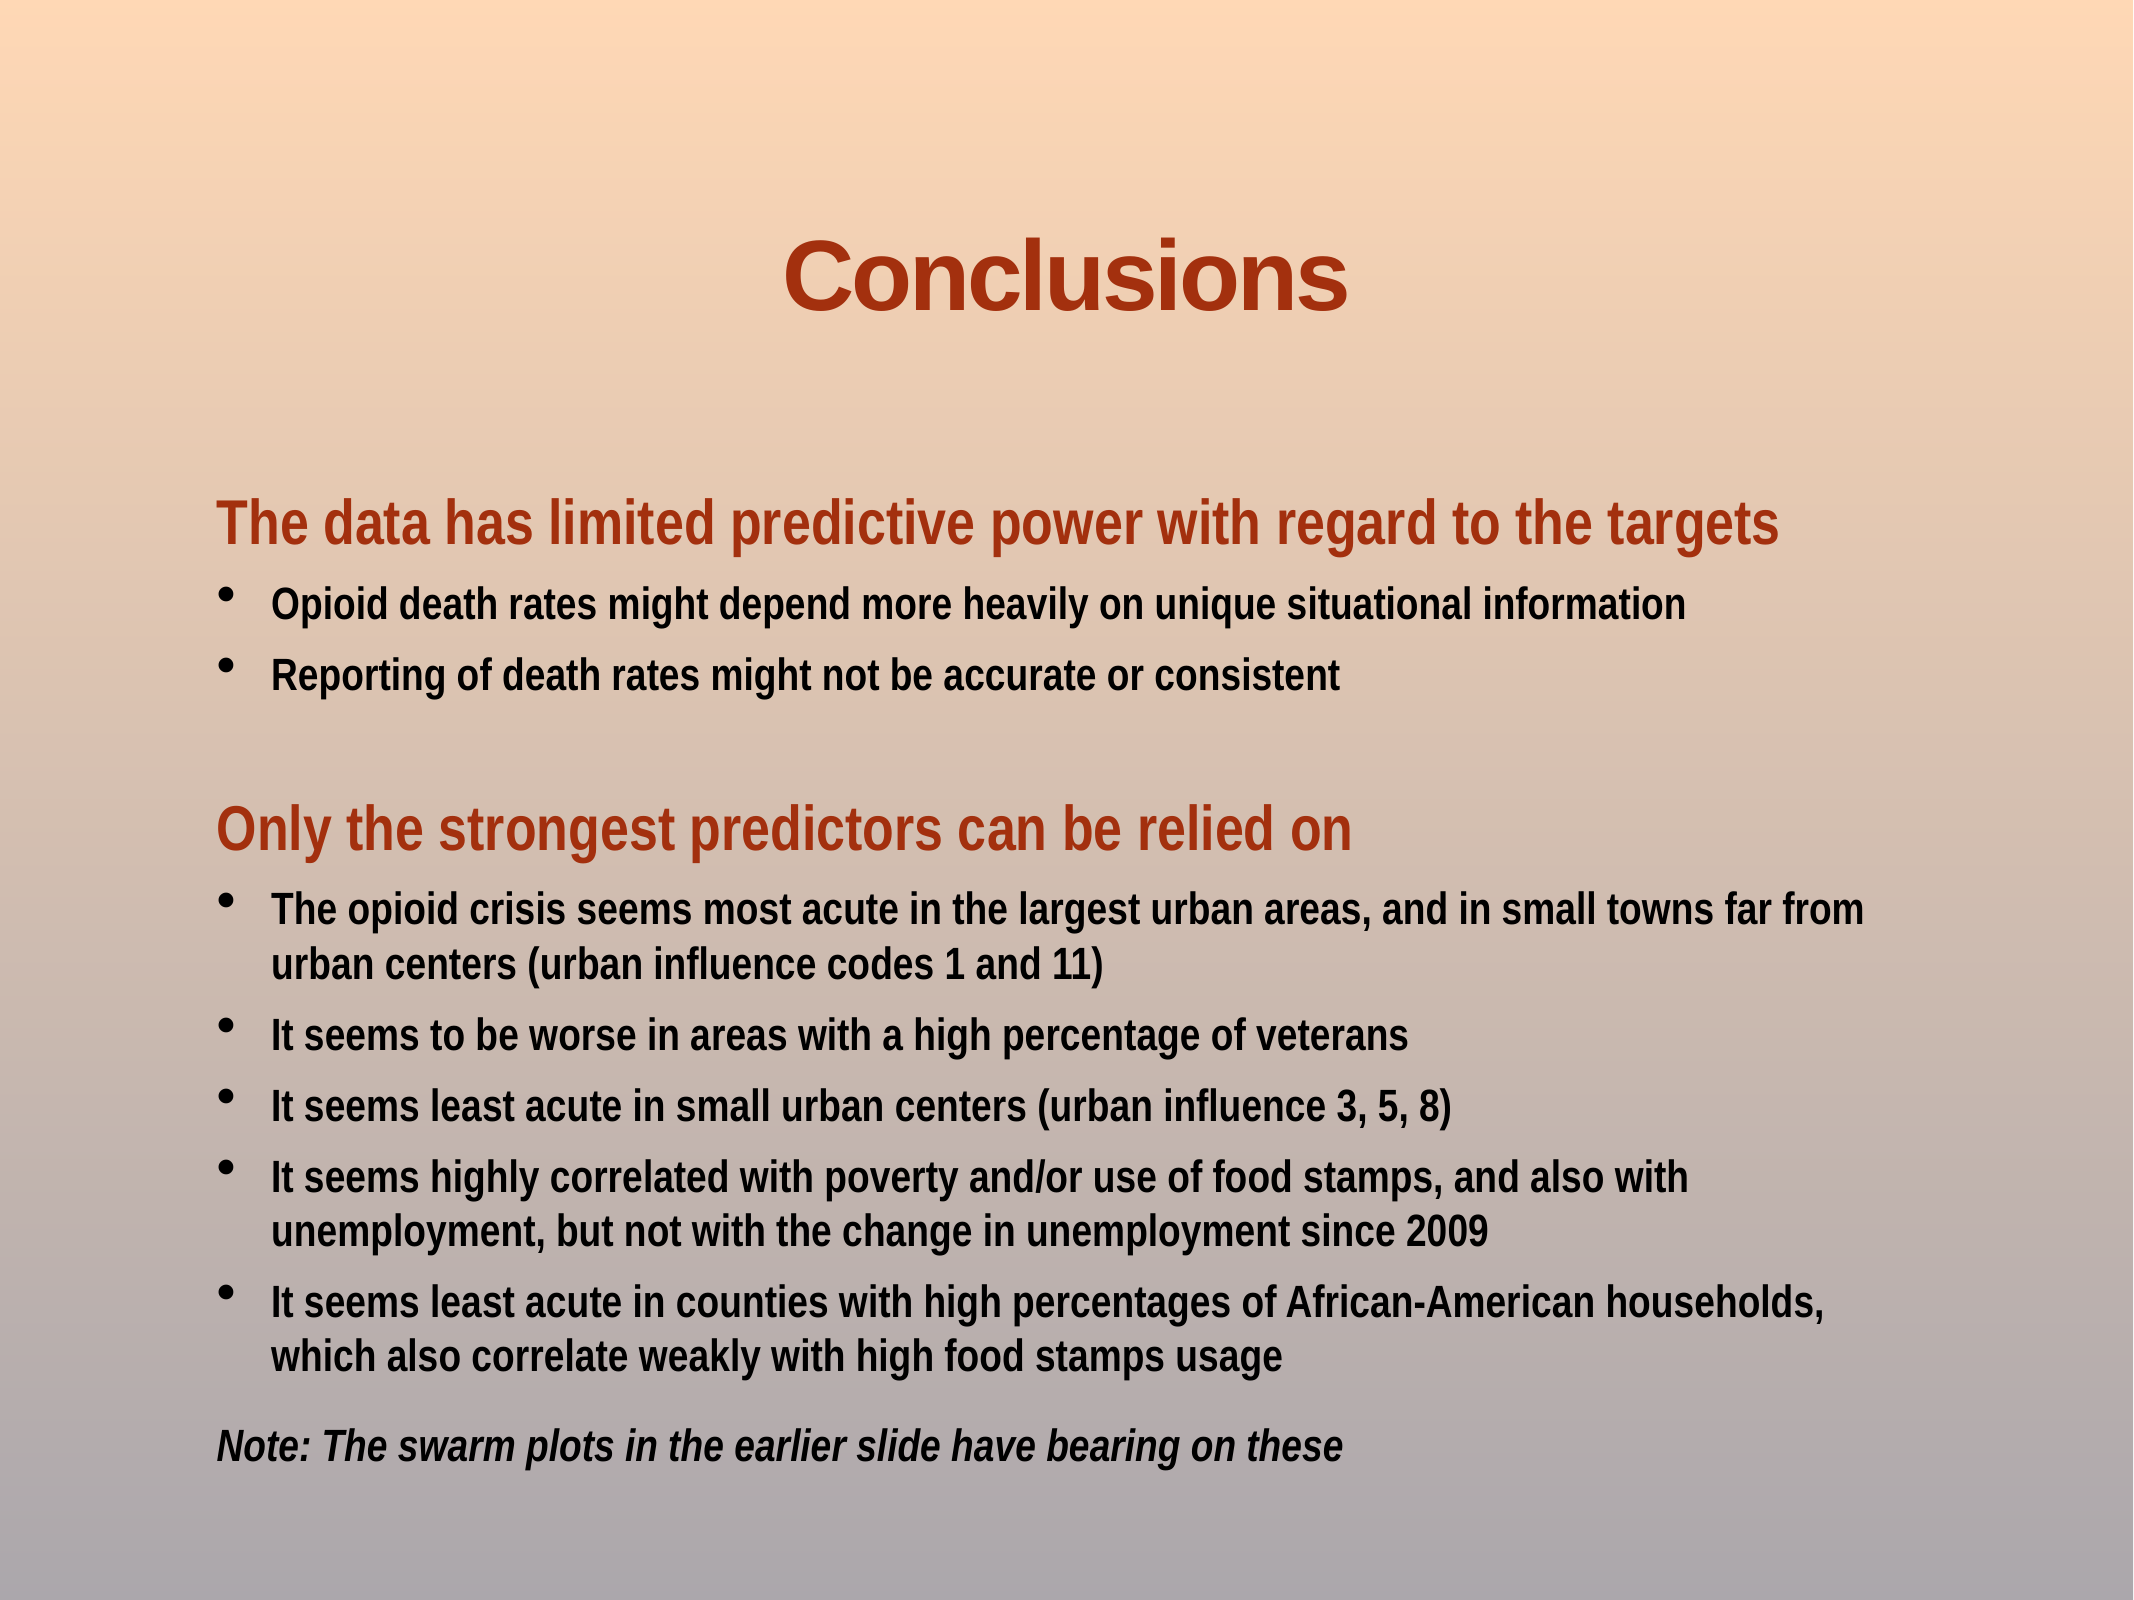

# Conclusions
The data has limited predictive power with regard to the targets
Opioid death rates might depend more heavily on unique situational information
Reporting of death rates might not be accurate or consistent

Only the strongest predictors can be relied on
The opioid crisis seems most acute in the largest urban areas, and in small towns far from urban centers (urban influence codes 1 and 11)
It seems to be worse in areas with a high percentage of veterans
It seems least acute in small urban centers (urban influence 3, 5, 8)
It seems highly correlated with poverty and/or use of food stamps, and also with unemployment, but not with the change in unemployment since 2009
It seems least acute in counties with high percentages of African-American households, which also correlate weakly with high food stamps usage
Note: The swarm plots in the earlier slide have bearing on these